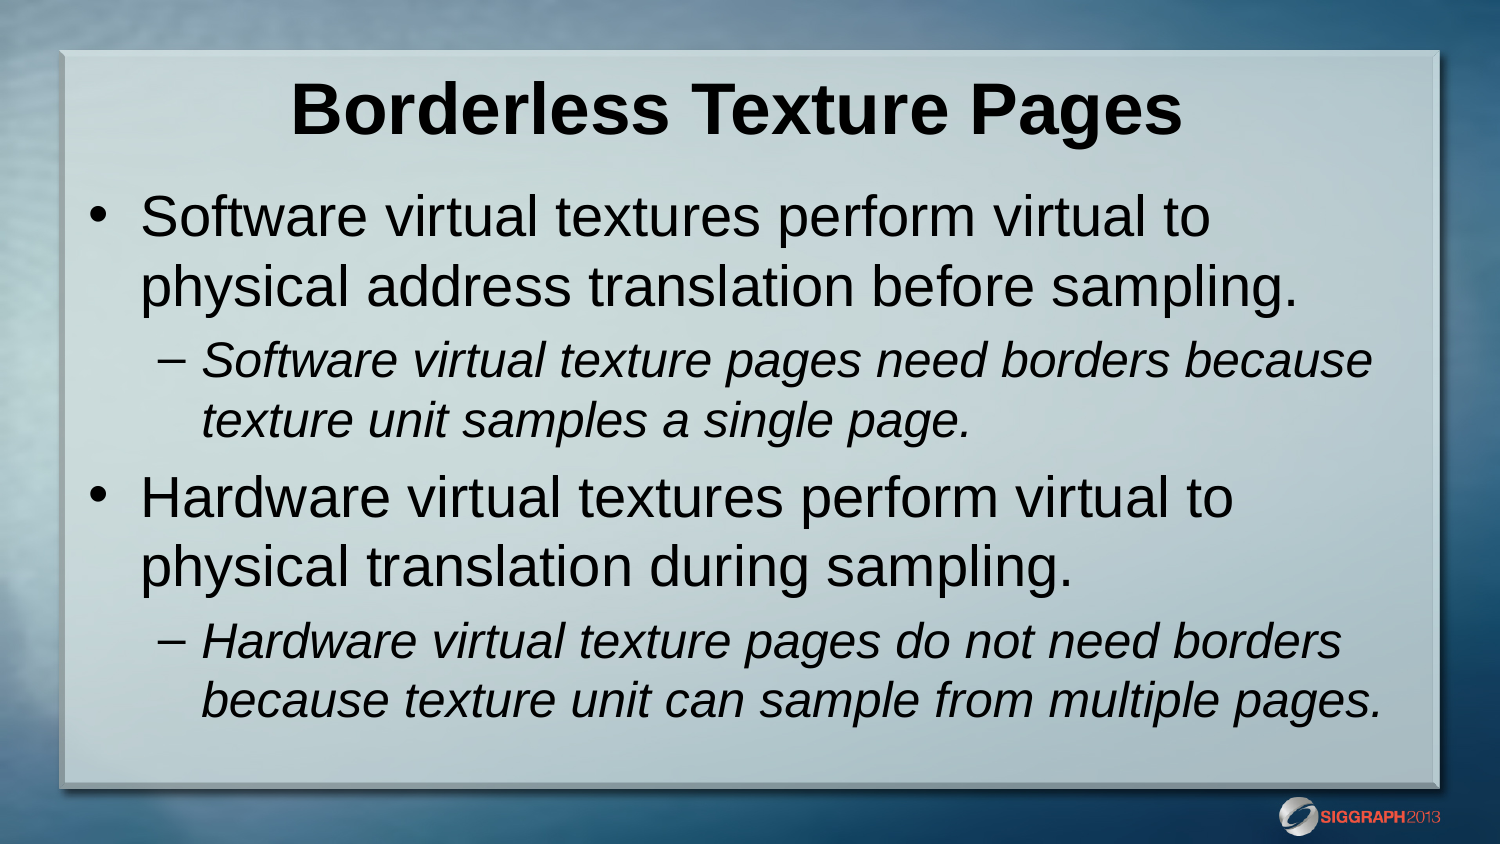

# Borderless Texture Pages
Software virtual textures perform virtual to physical address translation before sampling.
Software virtual texture pages need borders because texture unit samples a single page.
Hardware virtual textures perform virtual to physical translation during sampling.
Hardware virtual texture pages do not need borders because texture unit can sample from multiple pages.